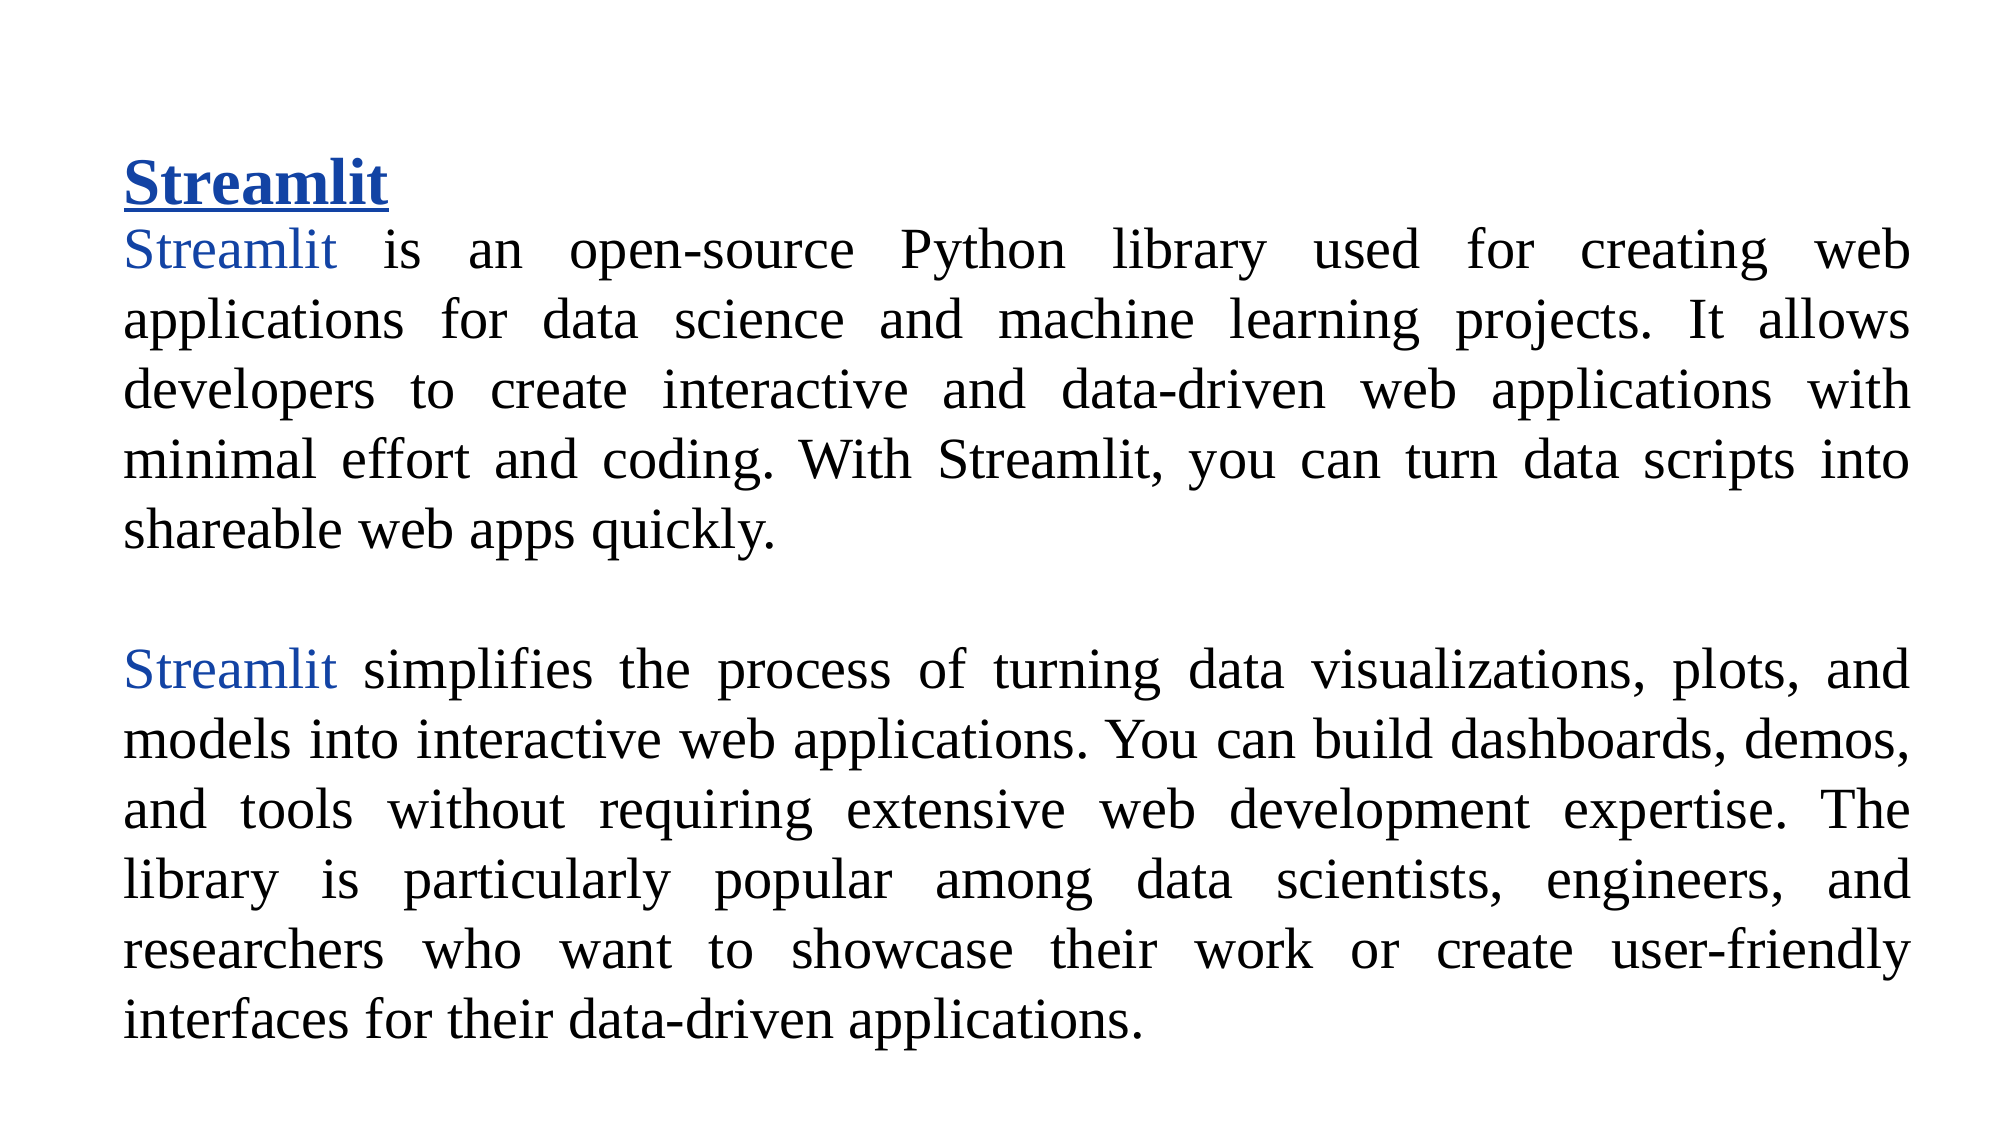

Streamlit
Streamlit is an open-source Python library used for creating web applications for data science and machine learning projects. It allows developers to create interactive and data-driven web applications with minimal effort and coding. With Streamlit, you can turn data scripts into shareable web apps quickly.

Streamlit simplifies the process of turning data visualizations, plots, and models into interactive web applications. You can build dashboards, demos, and tools without requiring extensive web development expertise. The library is particularly popular among data scientists, engineers, and researchers who want to showcase their work or create user-friendly interfaces for their data-driven applications.